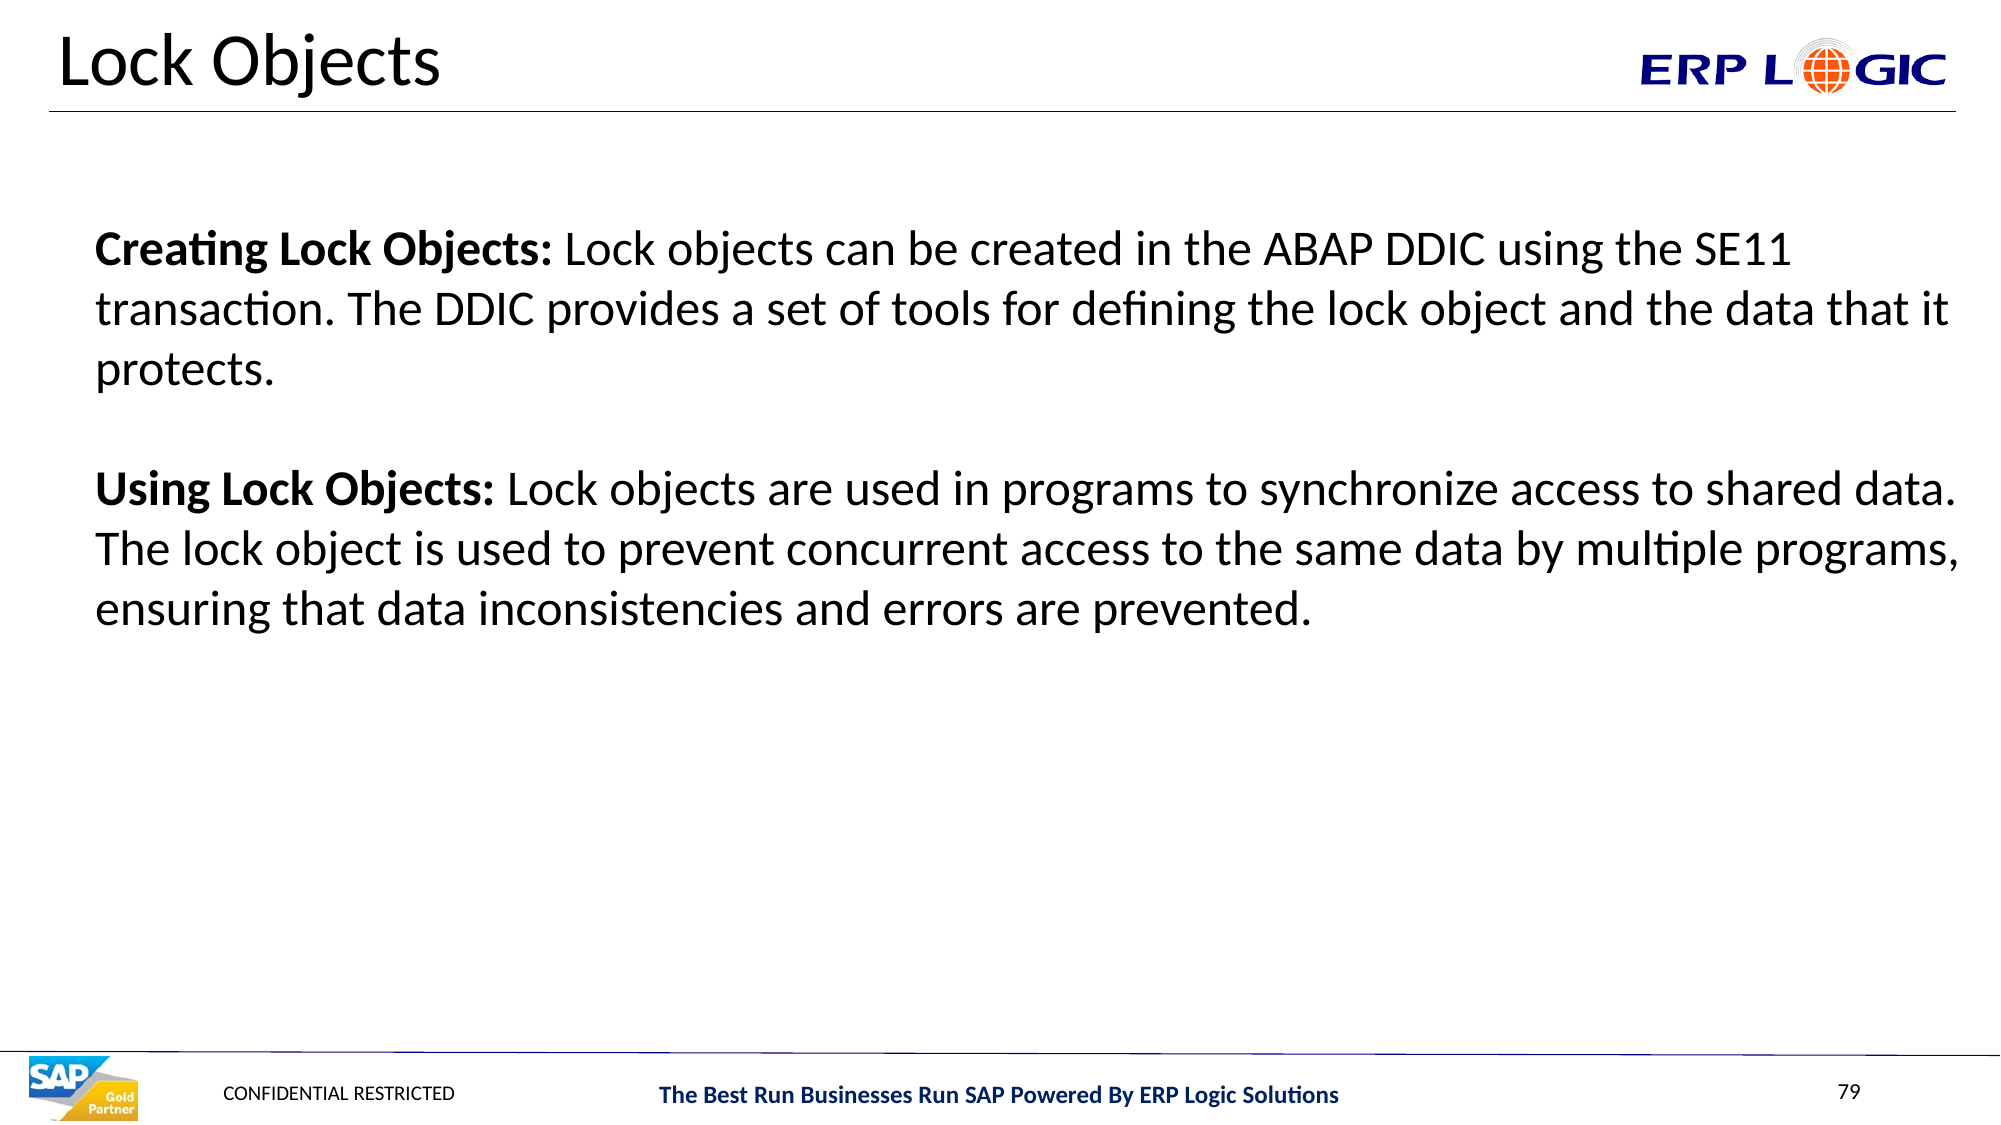

# Lock Objects
Creating Lock Objects: Lock objects can be created in the ABAP DDIC using the SE11 transaction. The DDIC provides a set of tools for defining the lock object and the data that it protects.

Using Lock Objects: Lock objects are used in programs to synchronize access to shared data. The lock object is used to prevent concurrent access to the same data by multiple programs, ensuring that data inconsistencies and errors are prevented.